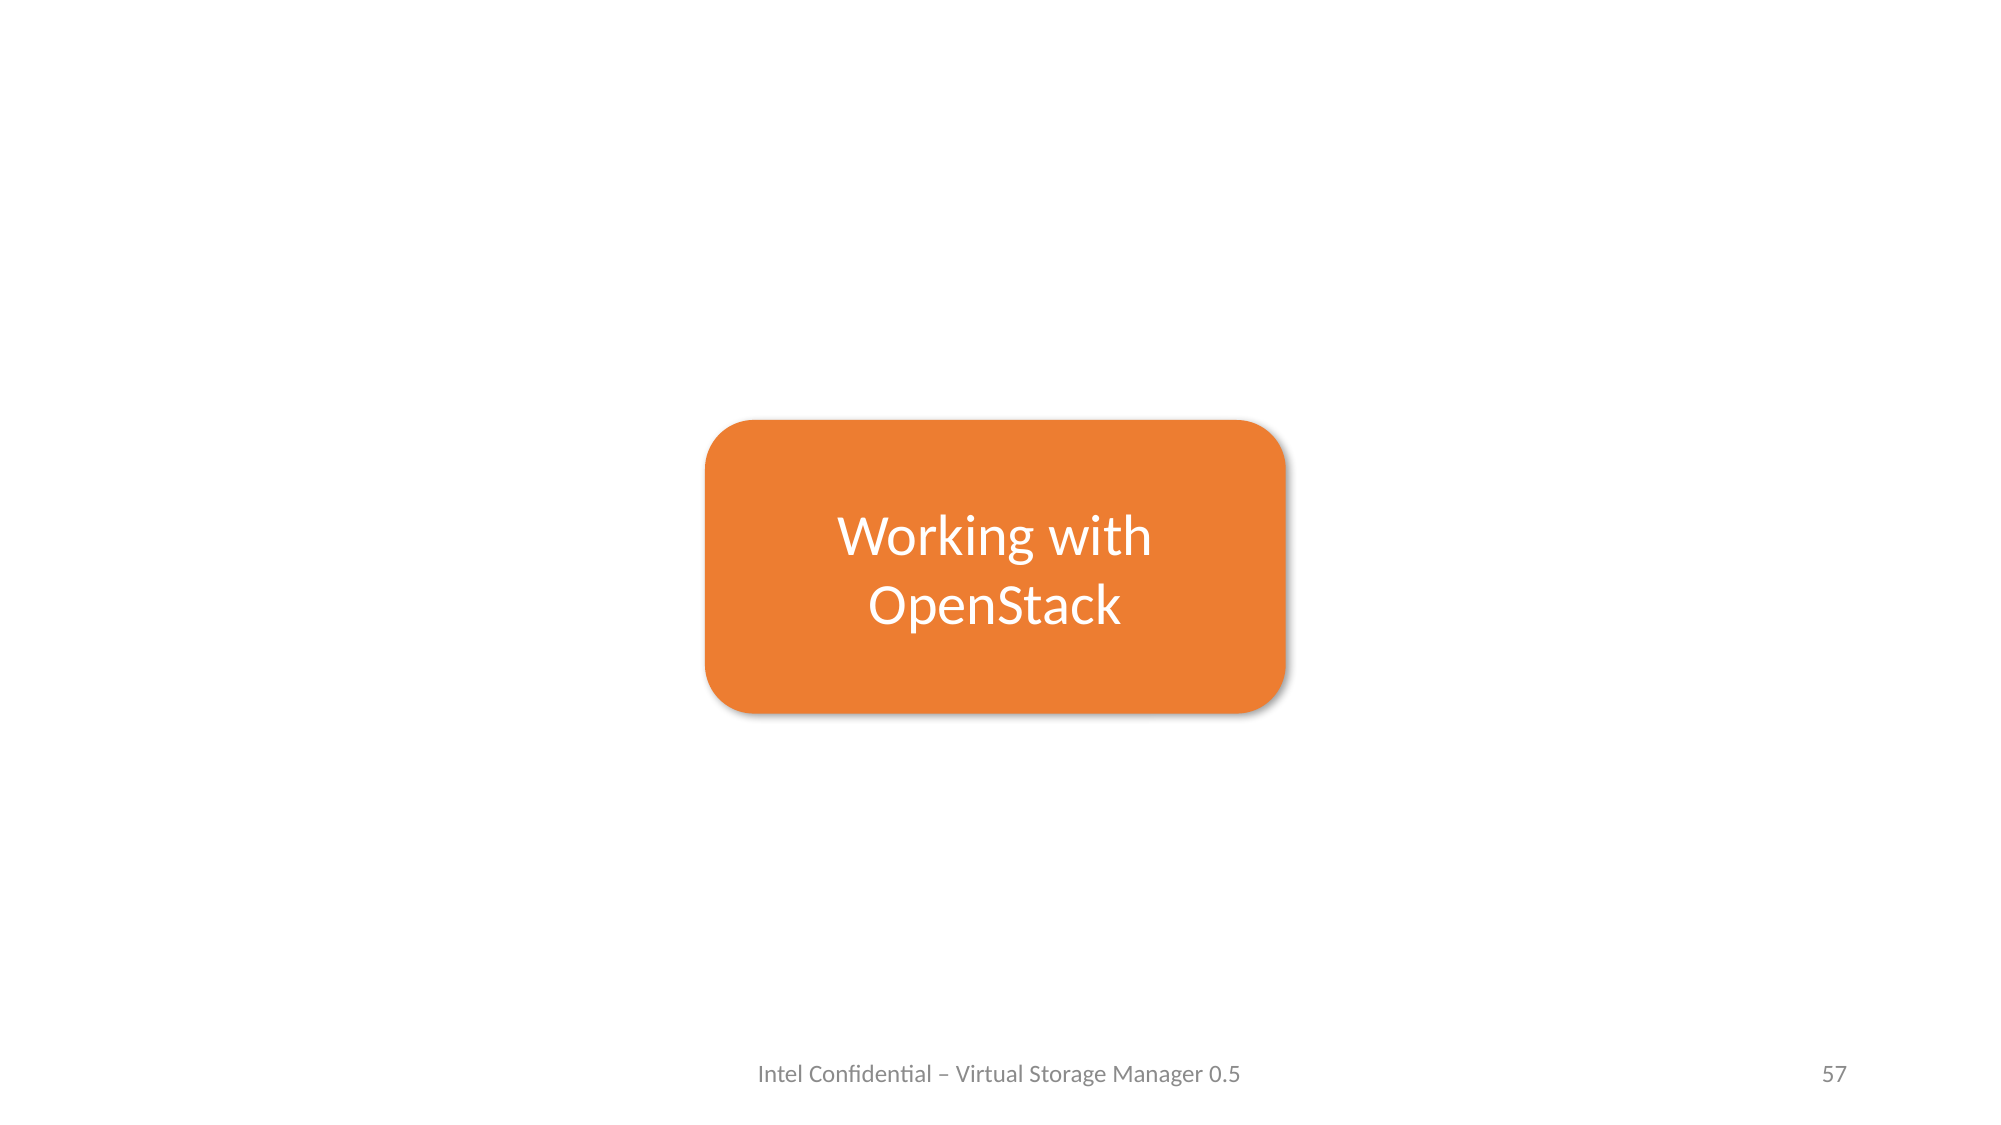

Working with OpenStack
Intel Confidential – Virtual Storage Manager 0.5
57